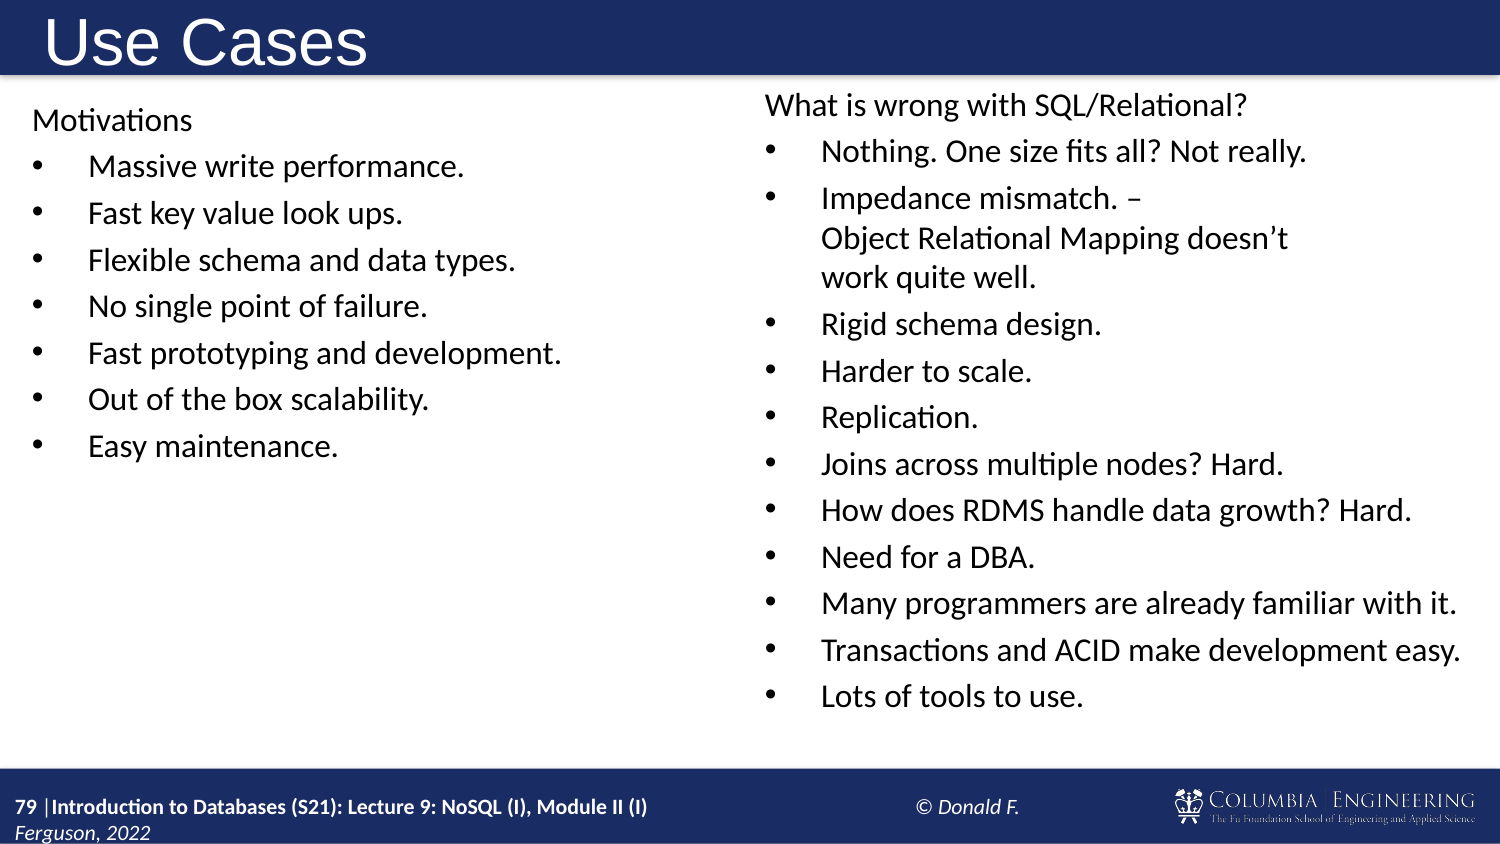

# Use Cases
What is wrong with SQL/Relational?
Nothing. One size fits all? Not really.
Impedance mismatch. –
Object Relational Mapping doesn’t
work quite well.
Rigid schema design.
Harder to scale.
Replication.
Joins across multiple nodes? Hard.
How does RDMS handle data growth? Hard.
Need for a DBA.
Many programmers are already familiar with it.
Transactions and ACID make development easy.
Lots of tools to use.
Motivations
Massive write performance.
Fast key value look ups.
Flexible schema and data types.
No single point of failure.
Fast prototyping and development.
Out of the box scalability.
Easy maintenance.